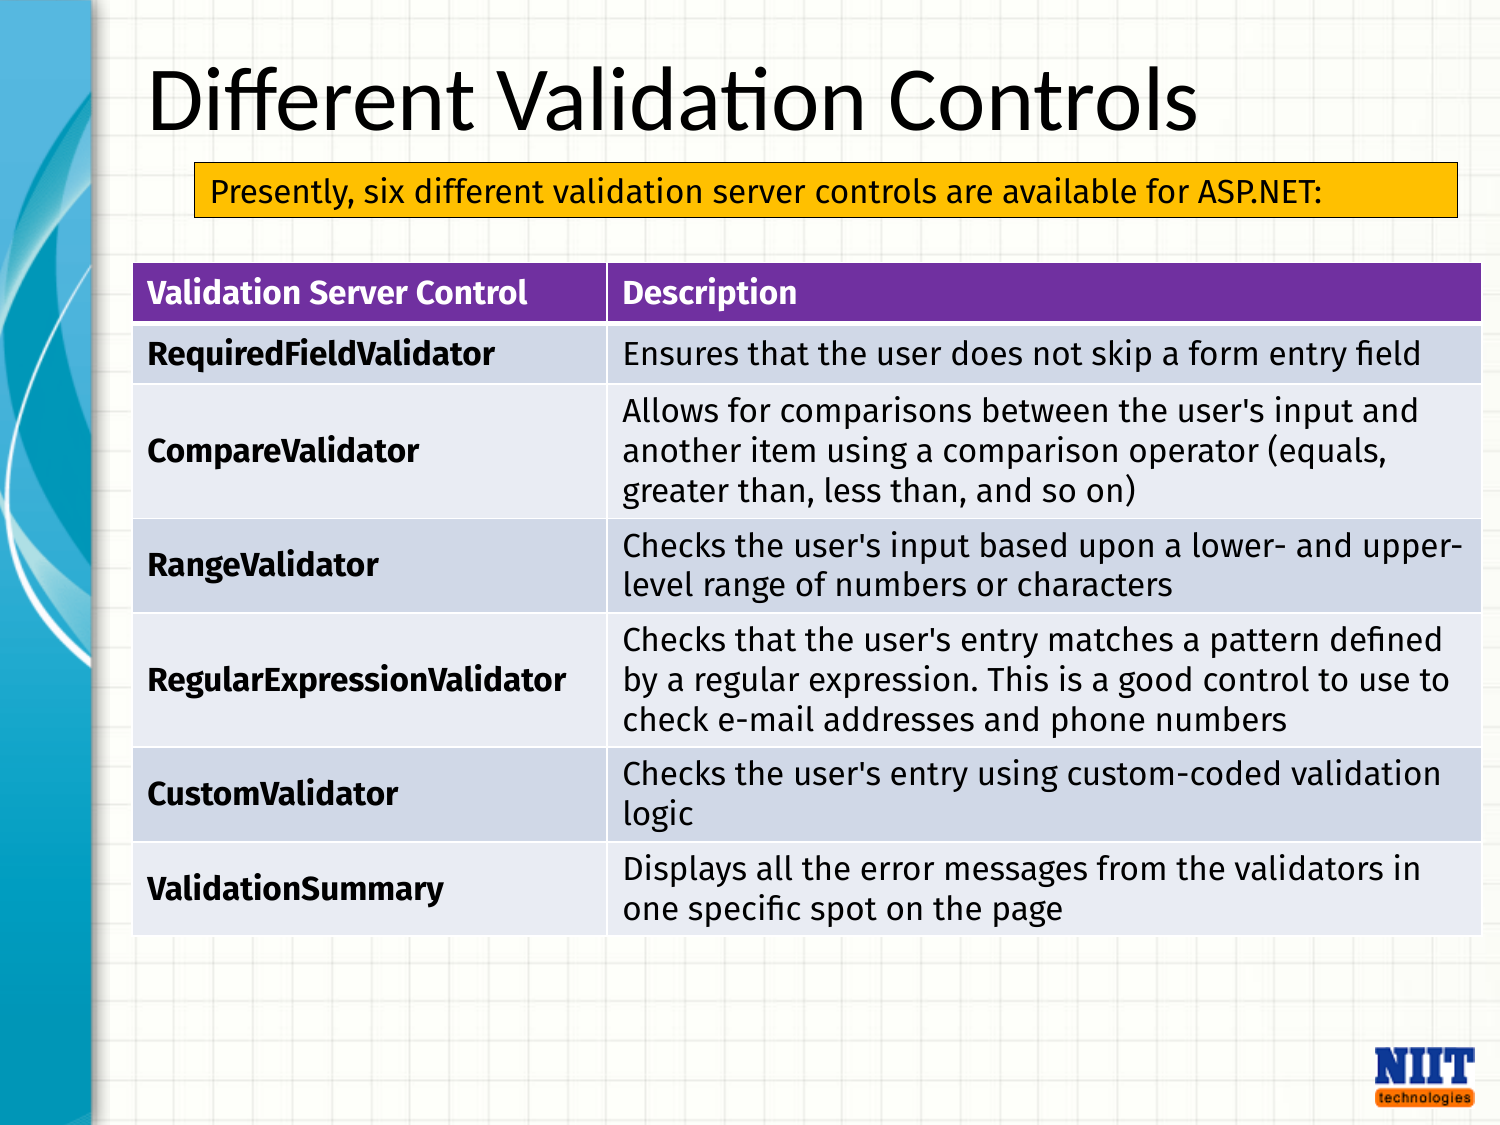

Different Validation Controls
Presently, six different validation server controls are available for ASP.NET:
| Validation Server Control | Description |
| --- | --- |
| RequiredFieldValidator | Ensures that the user does not skip a form entry field |
| CompareValidator | Allows for comparisons between the user's input and another item using a comparison operator (equals, greater than, less than, and so on) |
| RangeValidator | Checks the user's input based upon a lower- and upper-level range of numbers or characters |
| RegularExpressionValidator | Checks that the user's entry matches a pattern defined by a regular expression. This is a good control to use to check e-mail addresses and phone numbers |
| CustomValidator | Checks the user's entry using custom-coded validation logic |
| ValidationSummary | Displays all the error messages from the validators in one specific spot on the page |